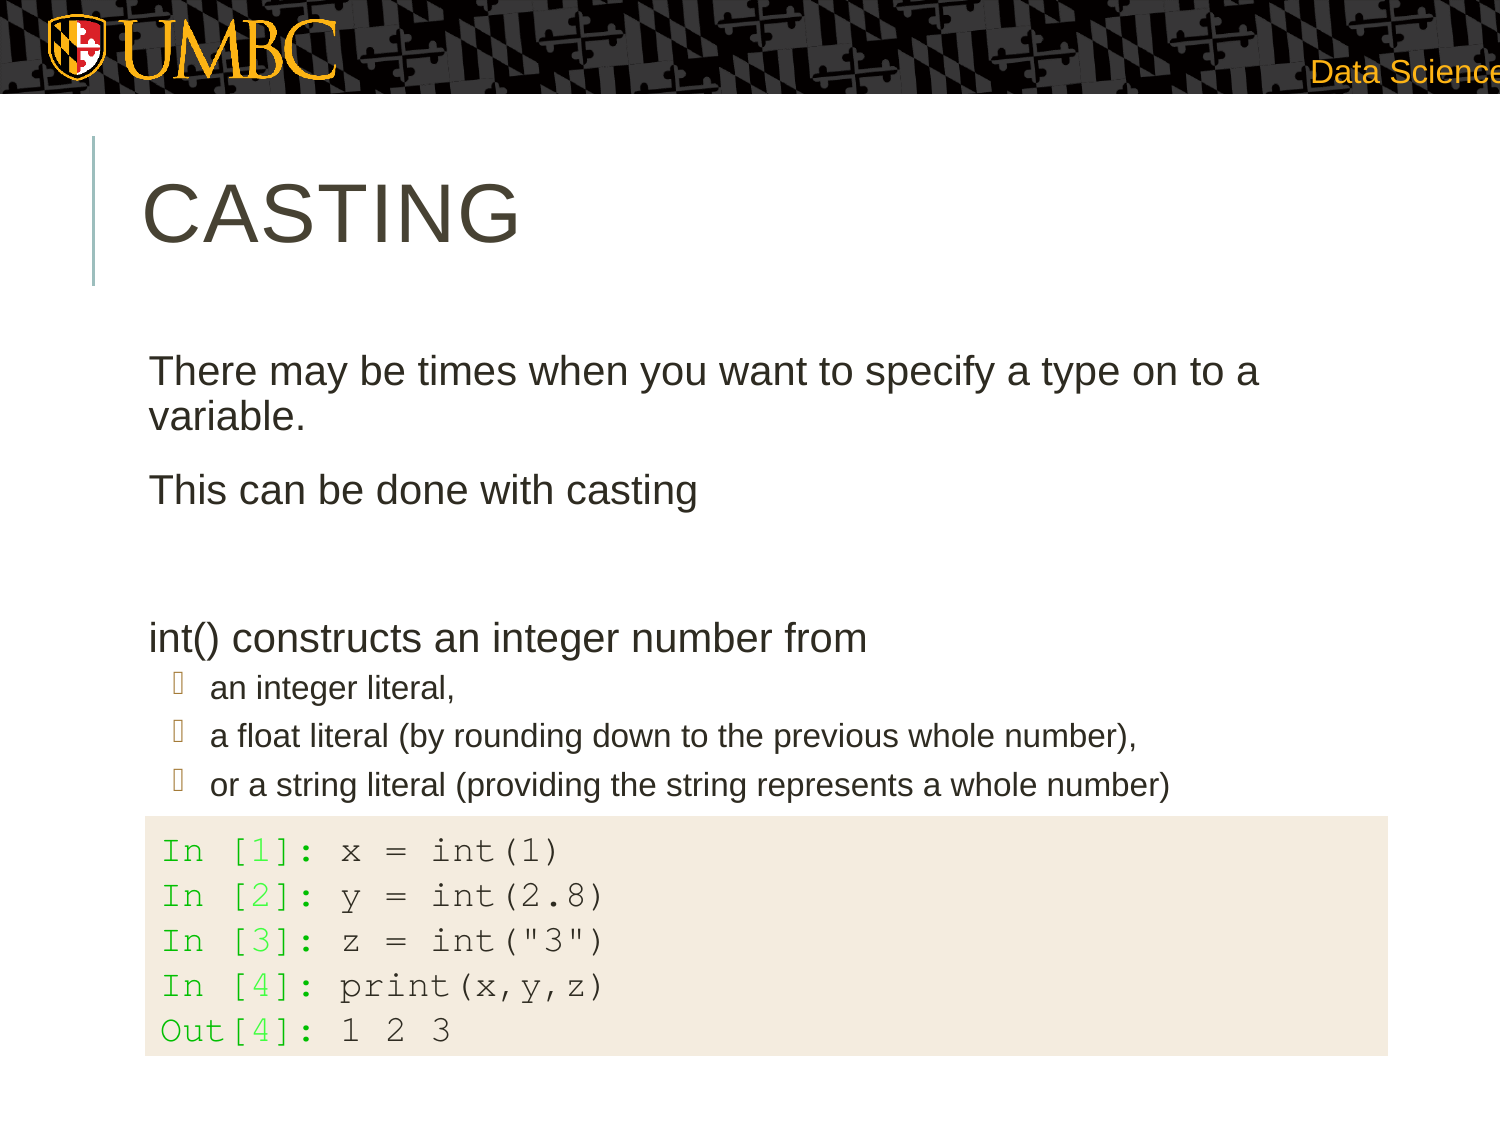

# CASTING
There may be times when you want to specify a type on to a variable.
This can be done with casting

int() constructs an integer number from
an integer literal,
a float literal (by rounding down to the previous whole number),
or a string literal (providing the string represents a whole number)
In [1]: x = int(1)
In [2]: y = int(2.8)
In [3]: z = int("3")
In [4]: print(x,y,z)
Out[4]: 1 2 3